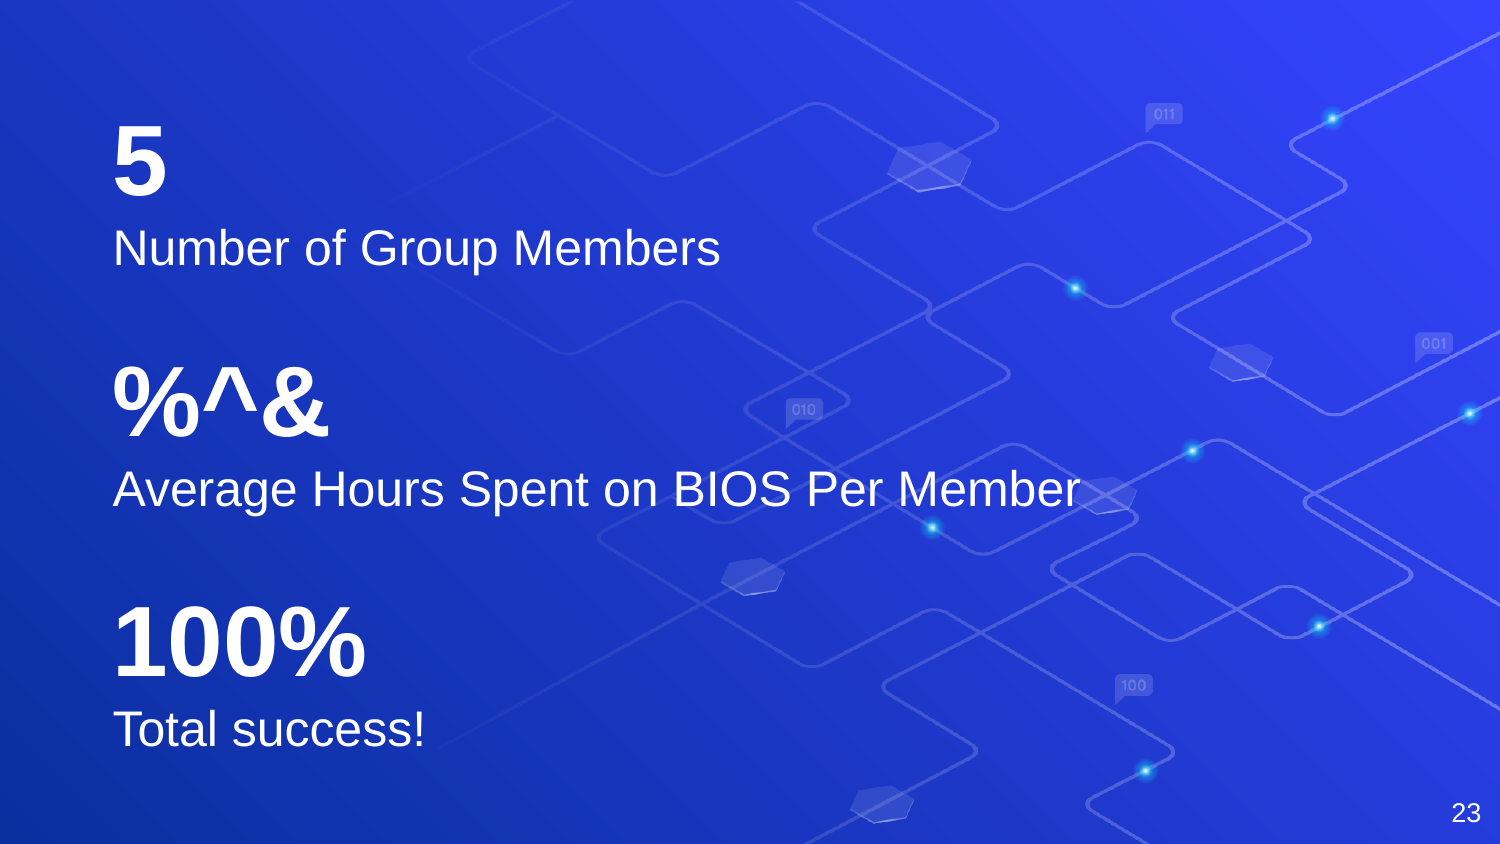

5
Number of Group Members
%^&
Average Hours Spent on BIOS Per Member
100%
Total success!
23